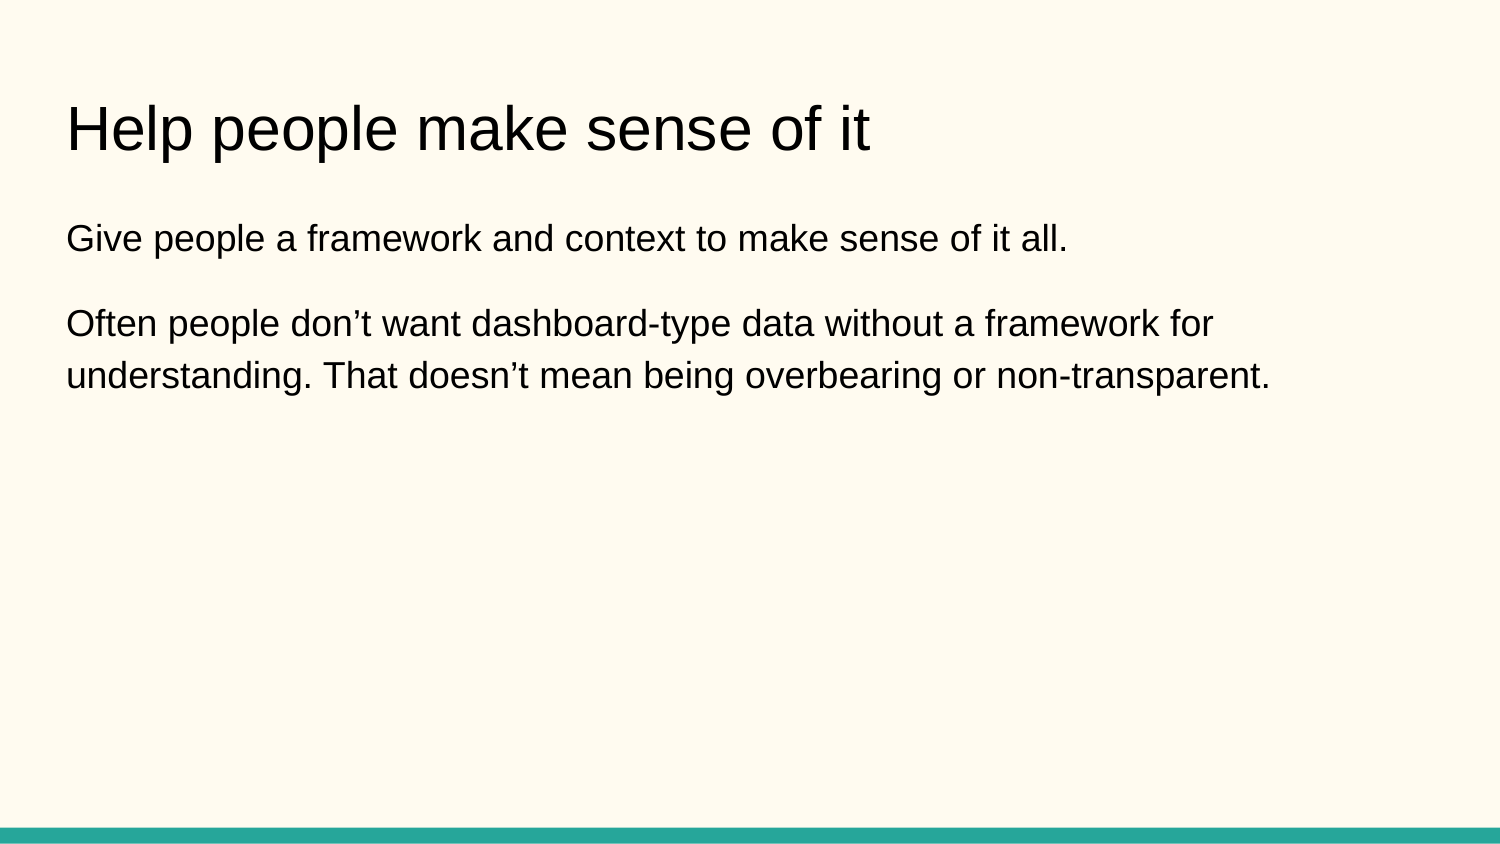

# Help people make sense of it
Give people a framework and context to make sense of it all.
Often people don’t want dashboard-type data without a framework for understanding. That doesn’t mean being overbearing or non-transparent.